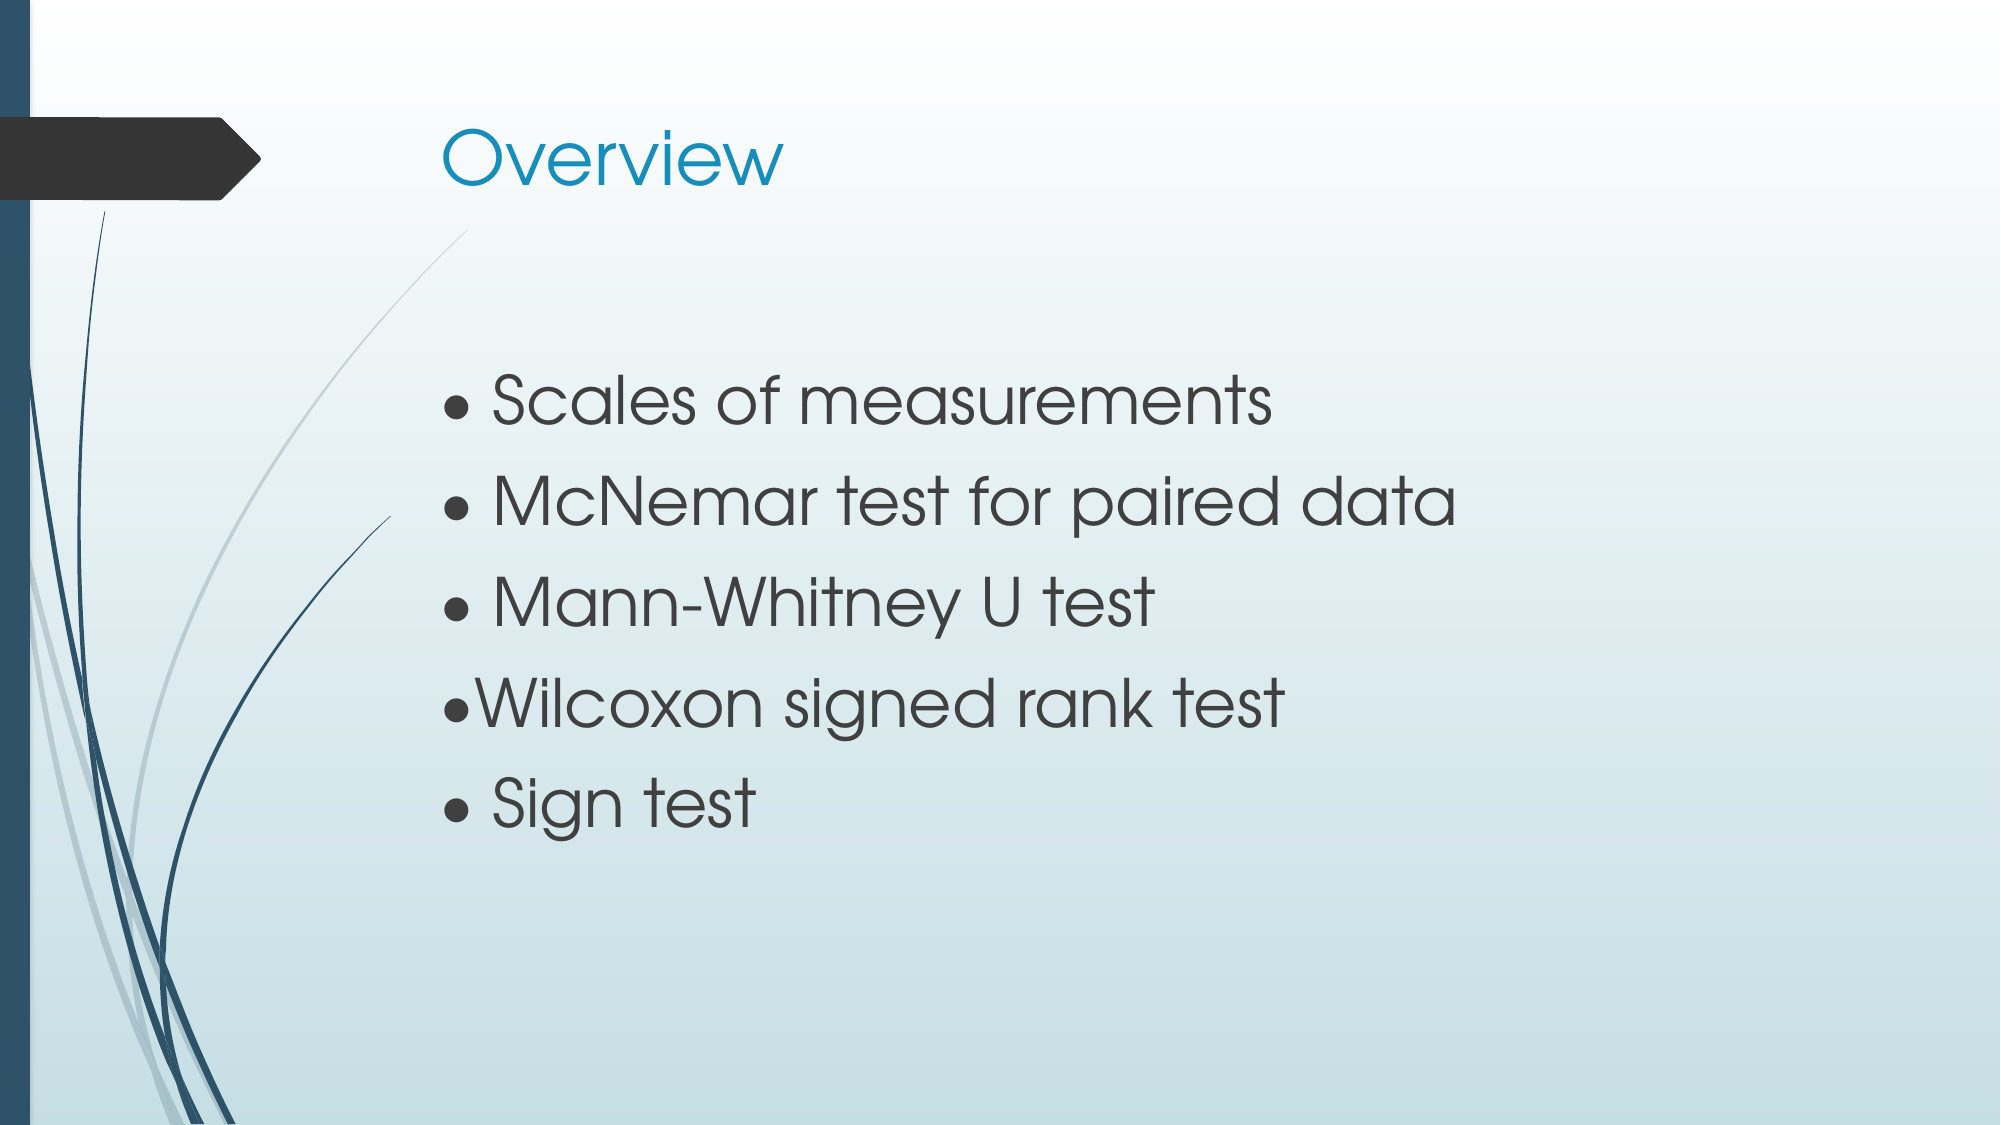

# Overview
• Scales of measurements
• McNemar test for paired data
• Mann-Whitney U test
•Wilcoxon signed rank test
• Sign test